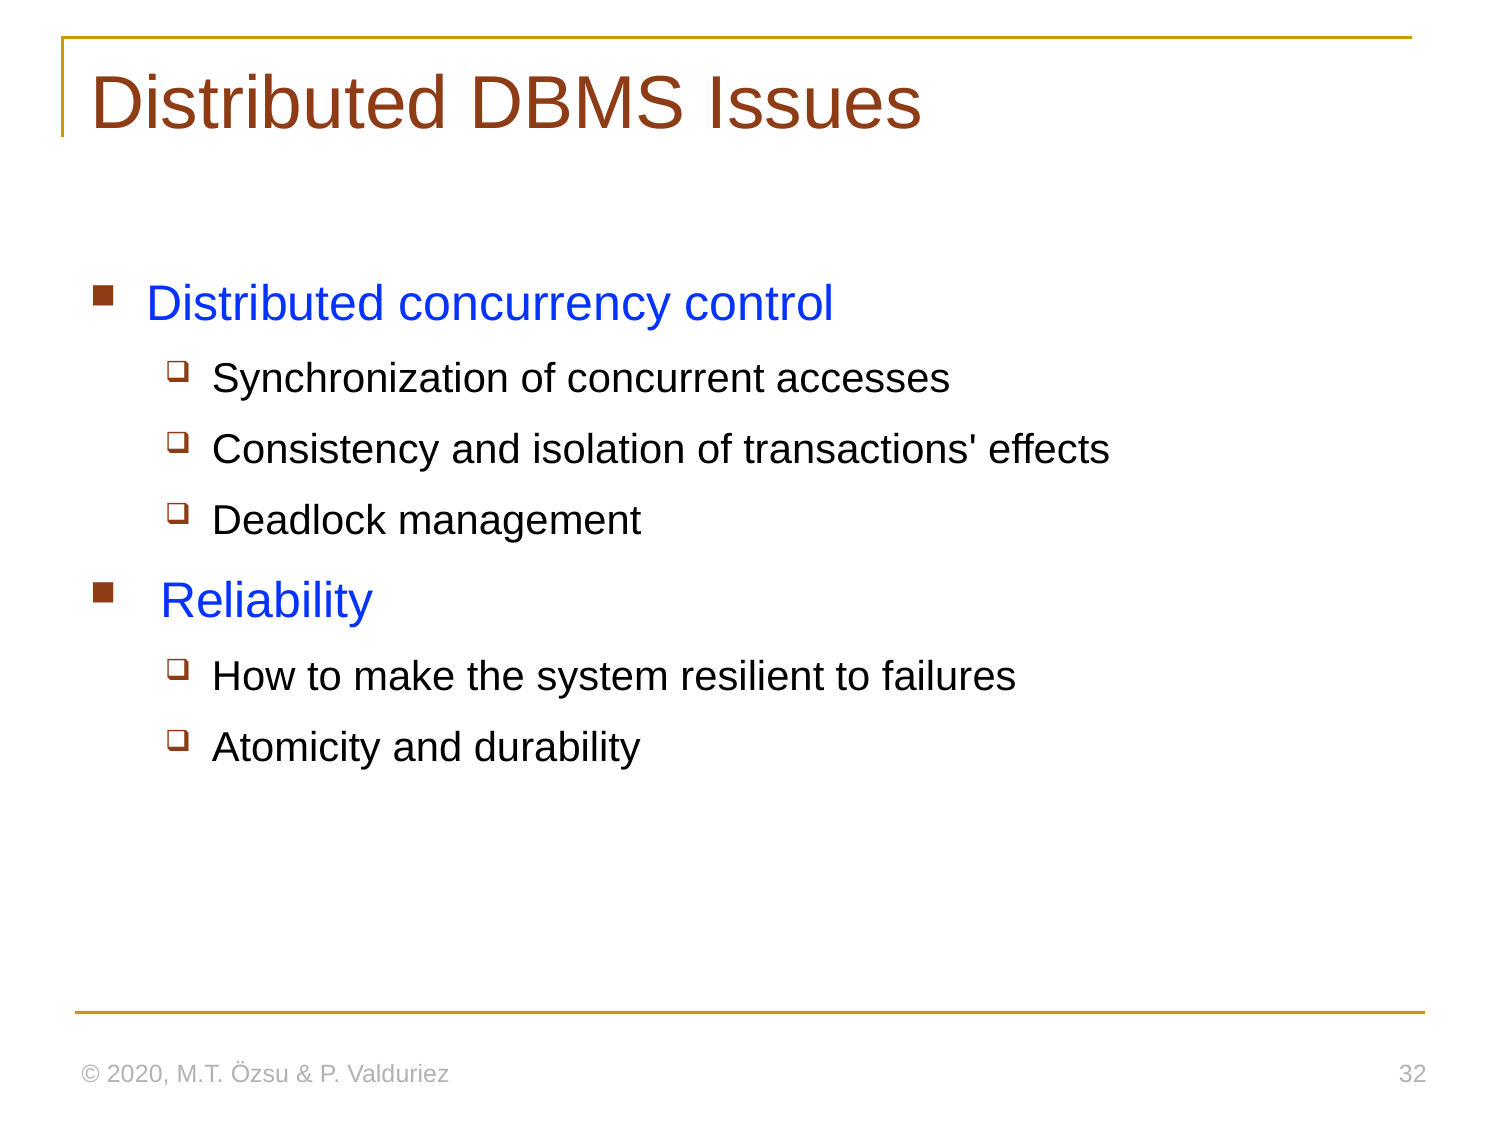

# Distributed DBMS Issues
Distributed concurrency control
Synchronization of concurrent accesses
Consistency and isolation of transactions' effects
Deadlock management
 Reliability
How to make the system resilient to failures
Atomicity and durability
© 2020, M.T. Özsu & P. Valduriez
32